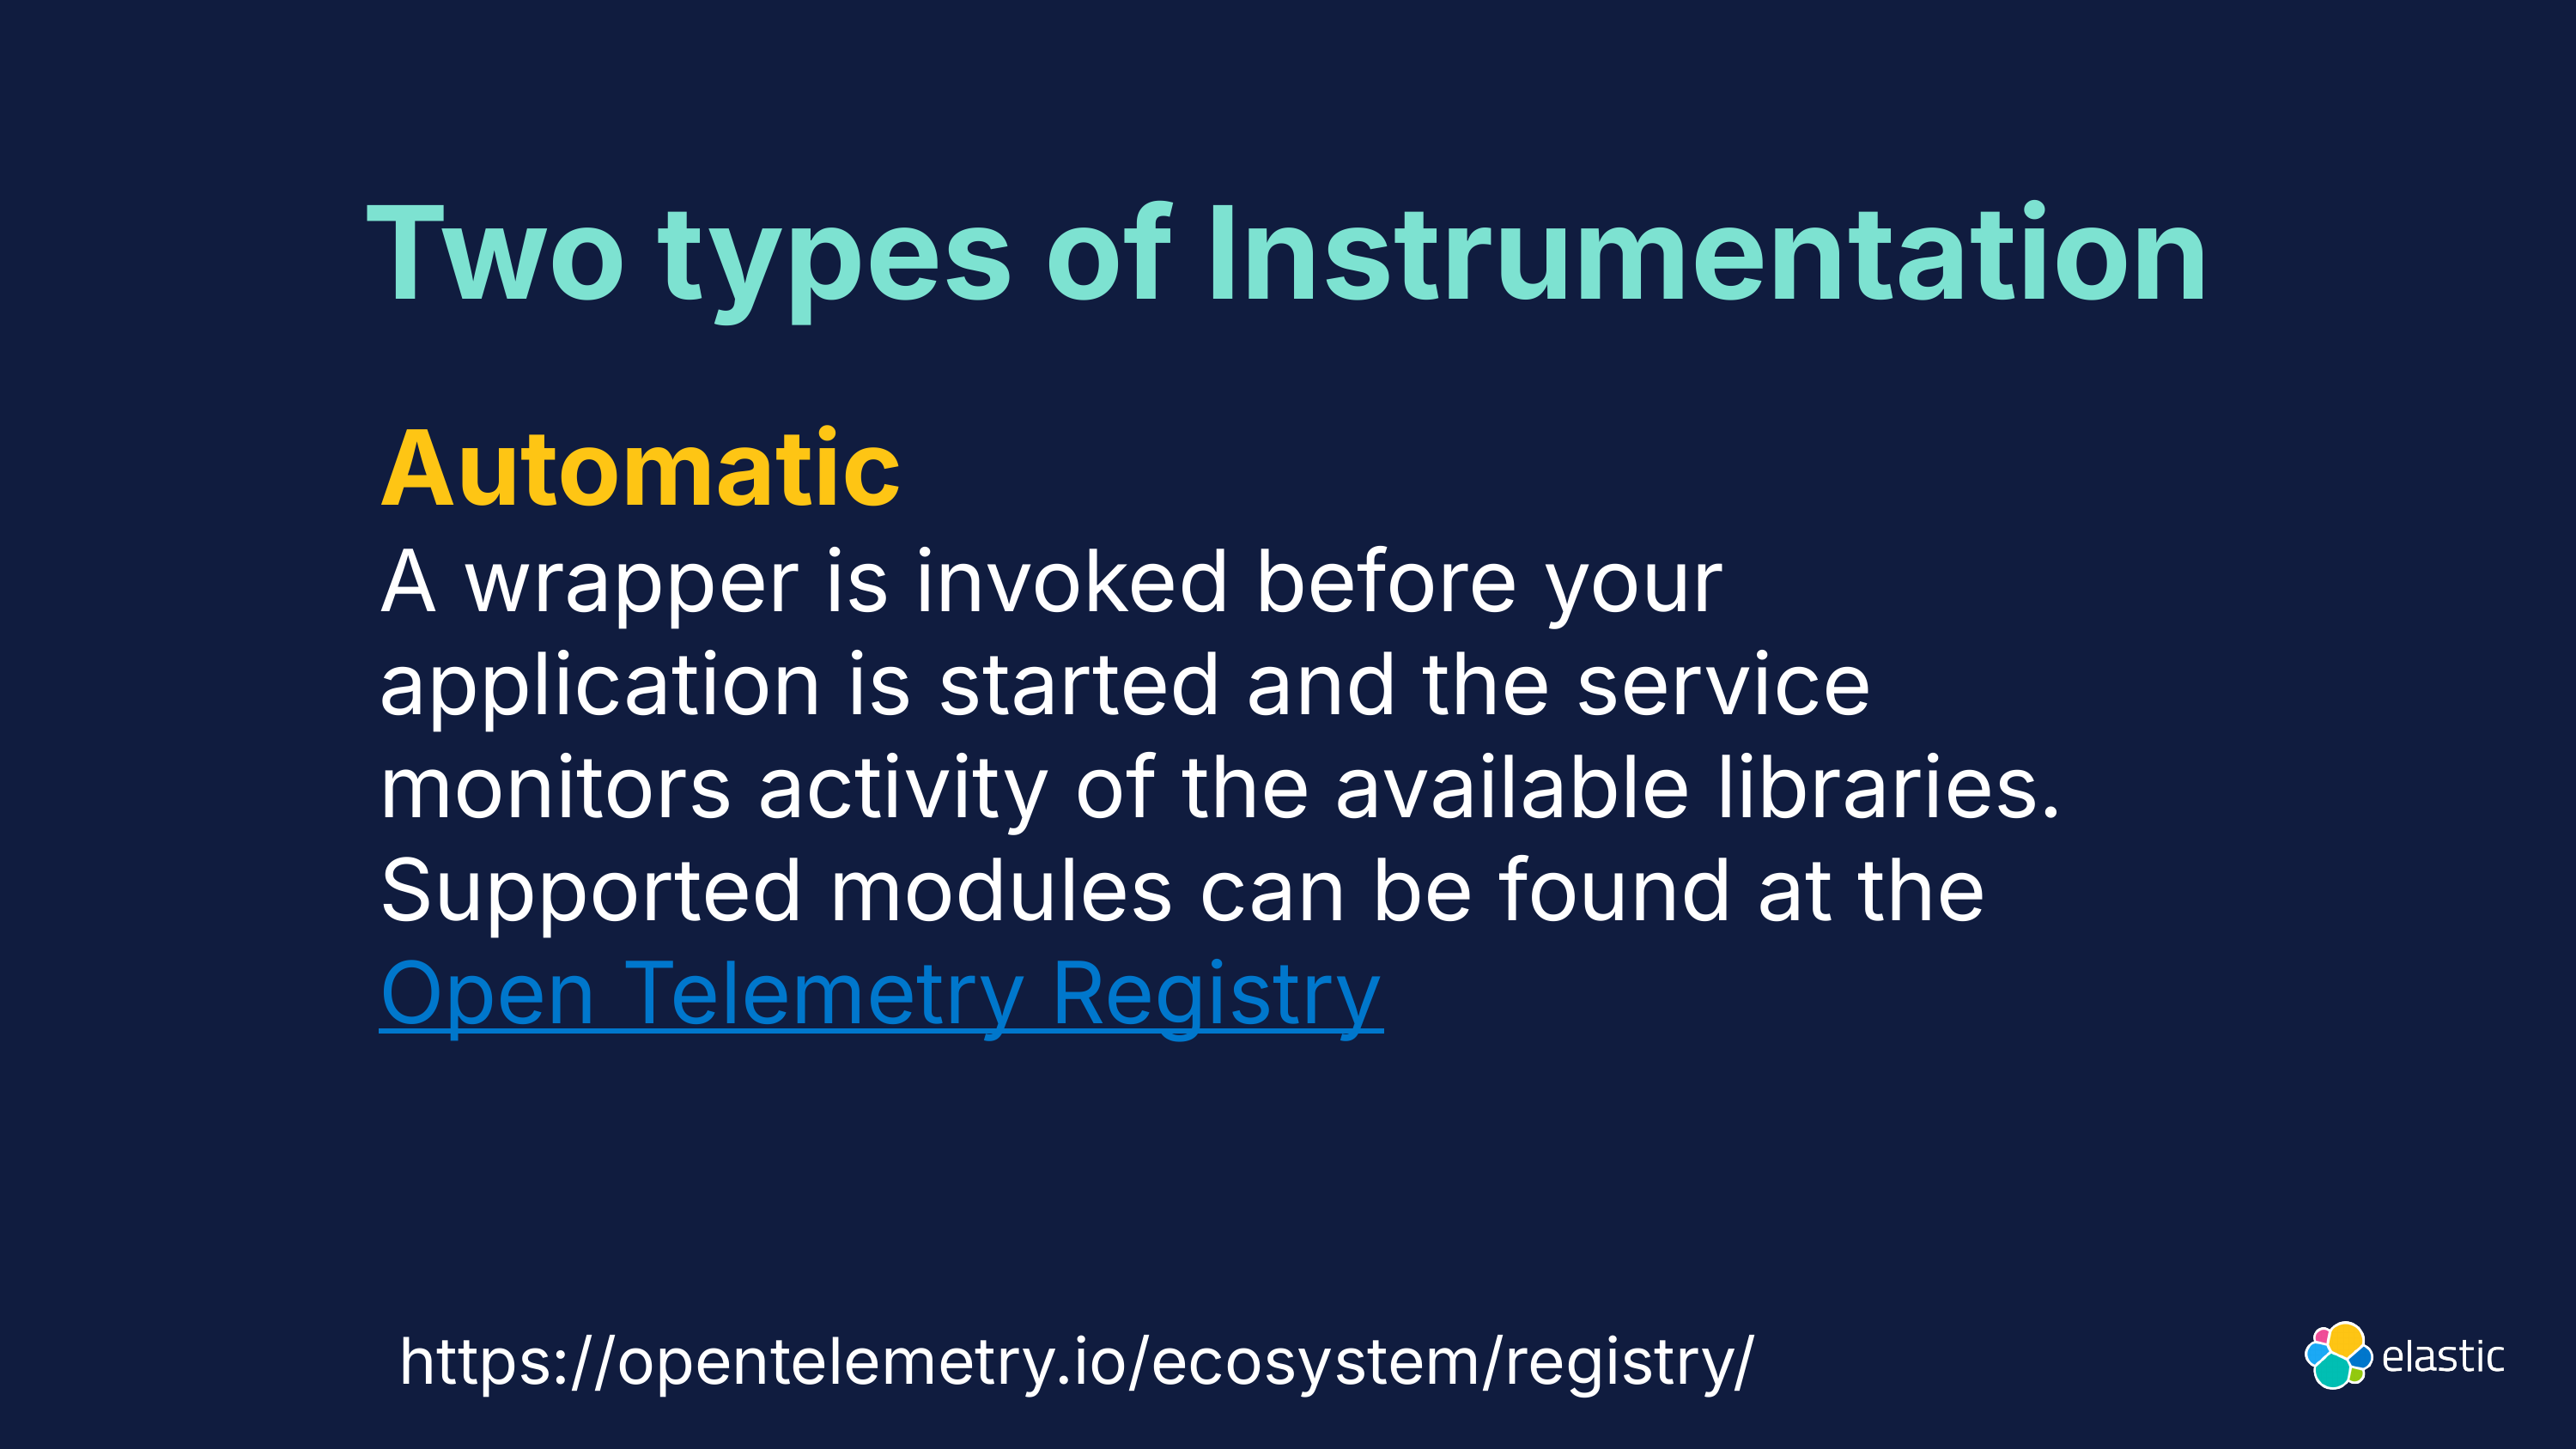

Two types of Instrumentation
Automatic
A wrapper is invoked before your application is started and the service monitors activity of the available libraries. Supported modules can be found at the Open Telemetry Registry
https://opentelemetry.io/ecosystem/registry/